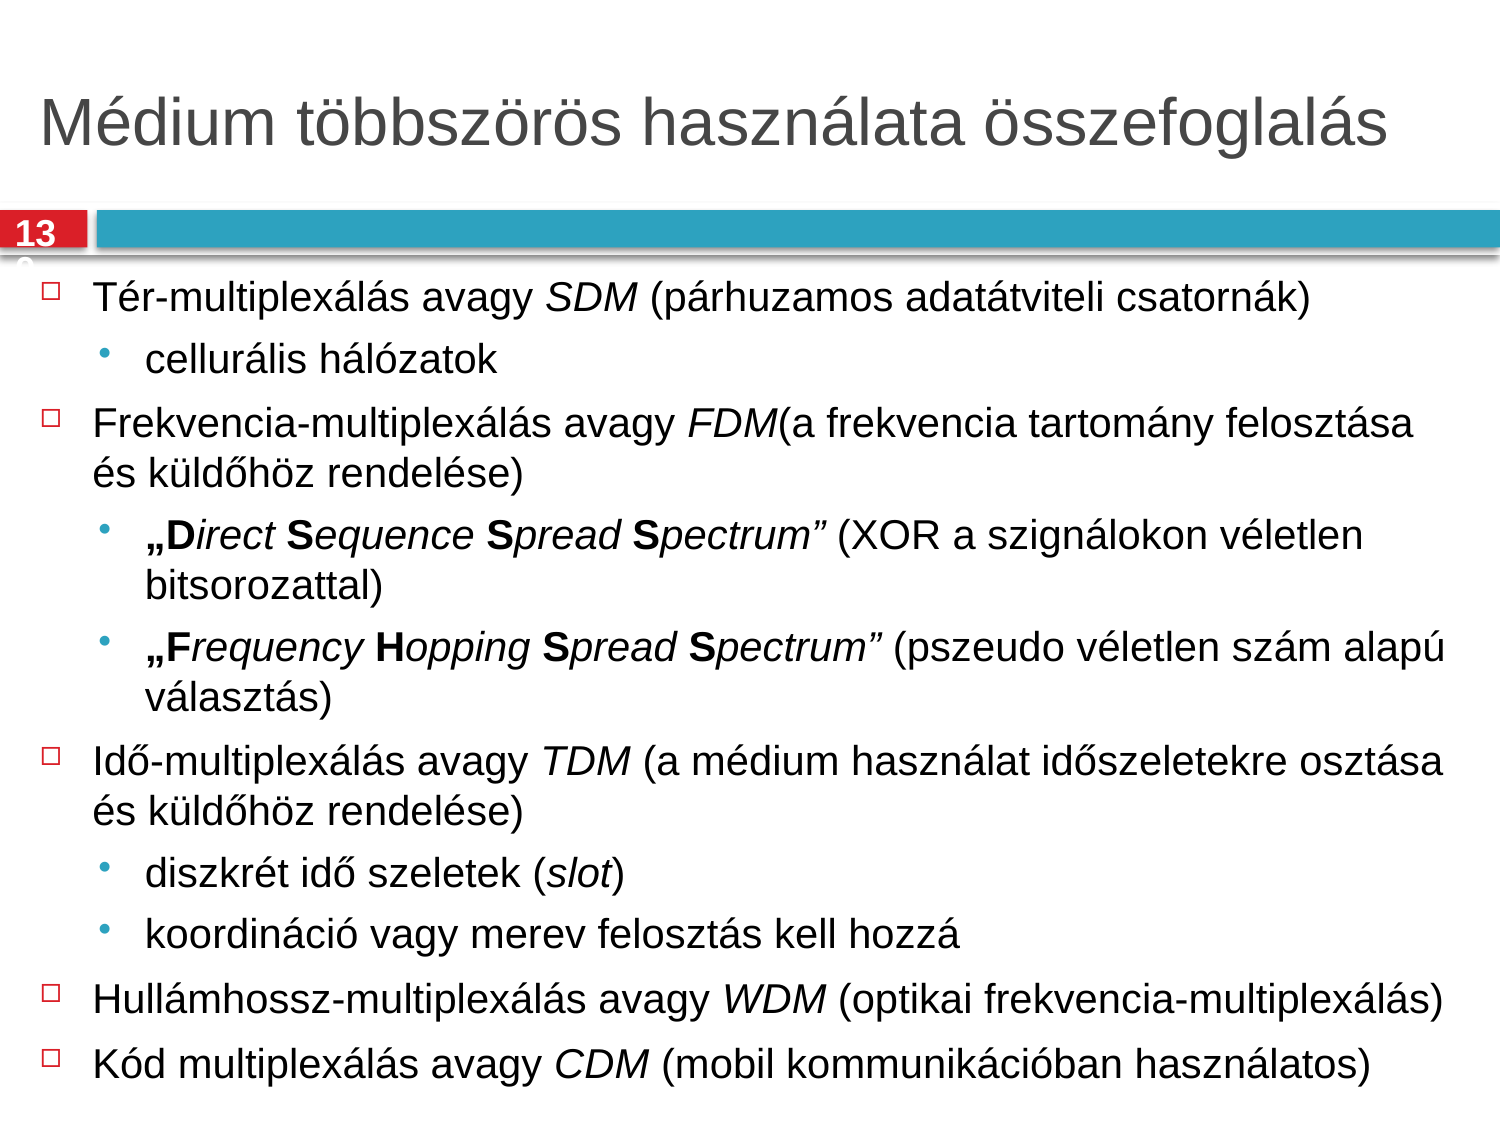

# Médium többszörös használata összefoglalás
130
Tér-multiplexálás avagy SDM (párhuzamos adatátviteli csatornák)
cellurális hálózatok
Frekvencia-multiplexálás avagy FDM(a frekvencia tartomány felosztása és küldőhöz rendelése)
„Direct Sequence Spread Spectrum” (XOR a szignálokon véletlen bitsorozattal)
„Frequency Hopping Spread Spectrum” (pszeudo véletlen szám alapú választás)
Idő-multiplexálás avagy TDM (a médium használat időszeletekre osztása és küldőhöz rendelése)
diszkrét idő szeletek (slot)
koordináció vagy merev felosztás kell hozzá
Hullámhossz-multiplexálás avagy WDM (optikai frekvencia-multiplexálás)
Kód multiplexálás avagy CDM (mobil kommunikációban használatos)